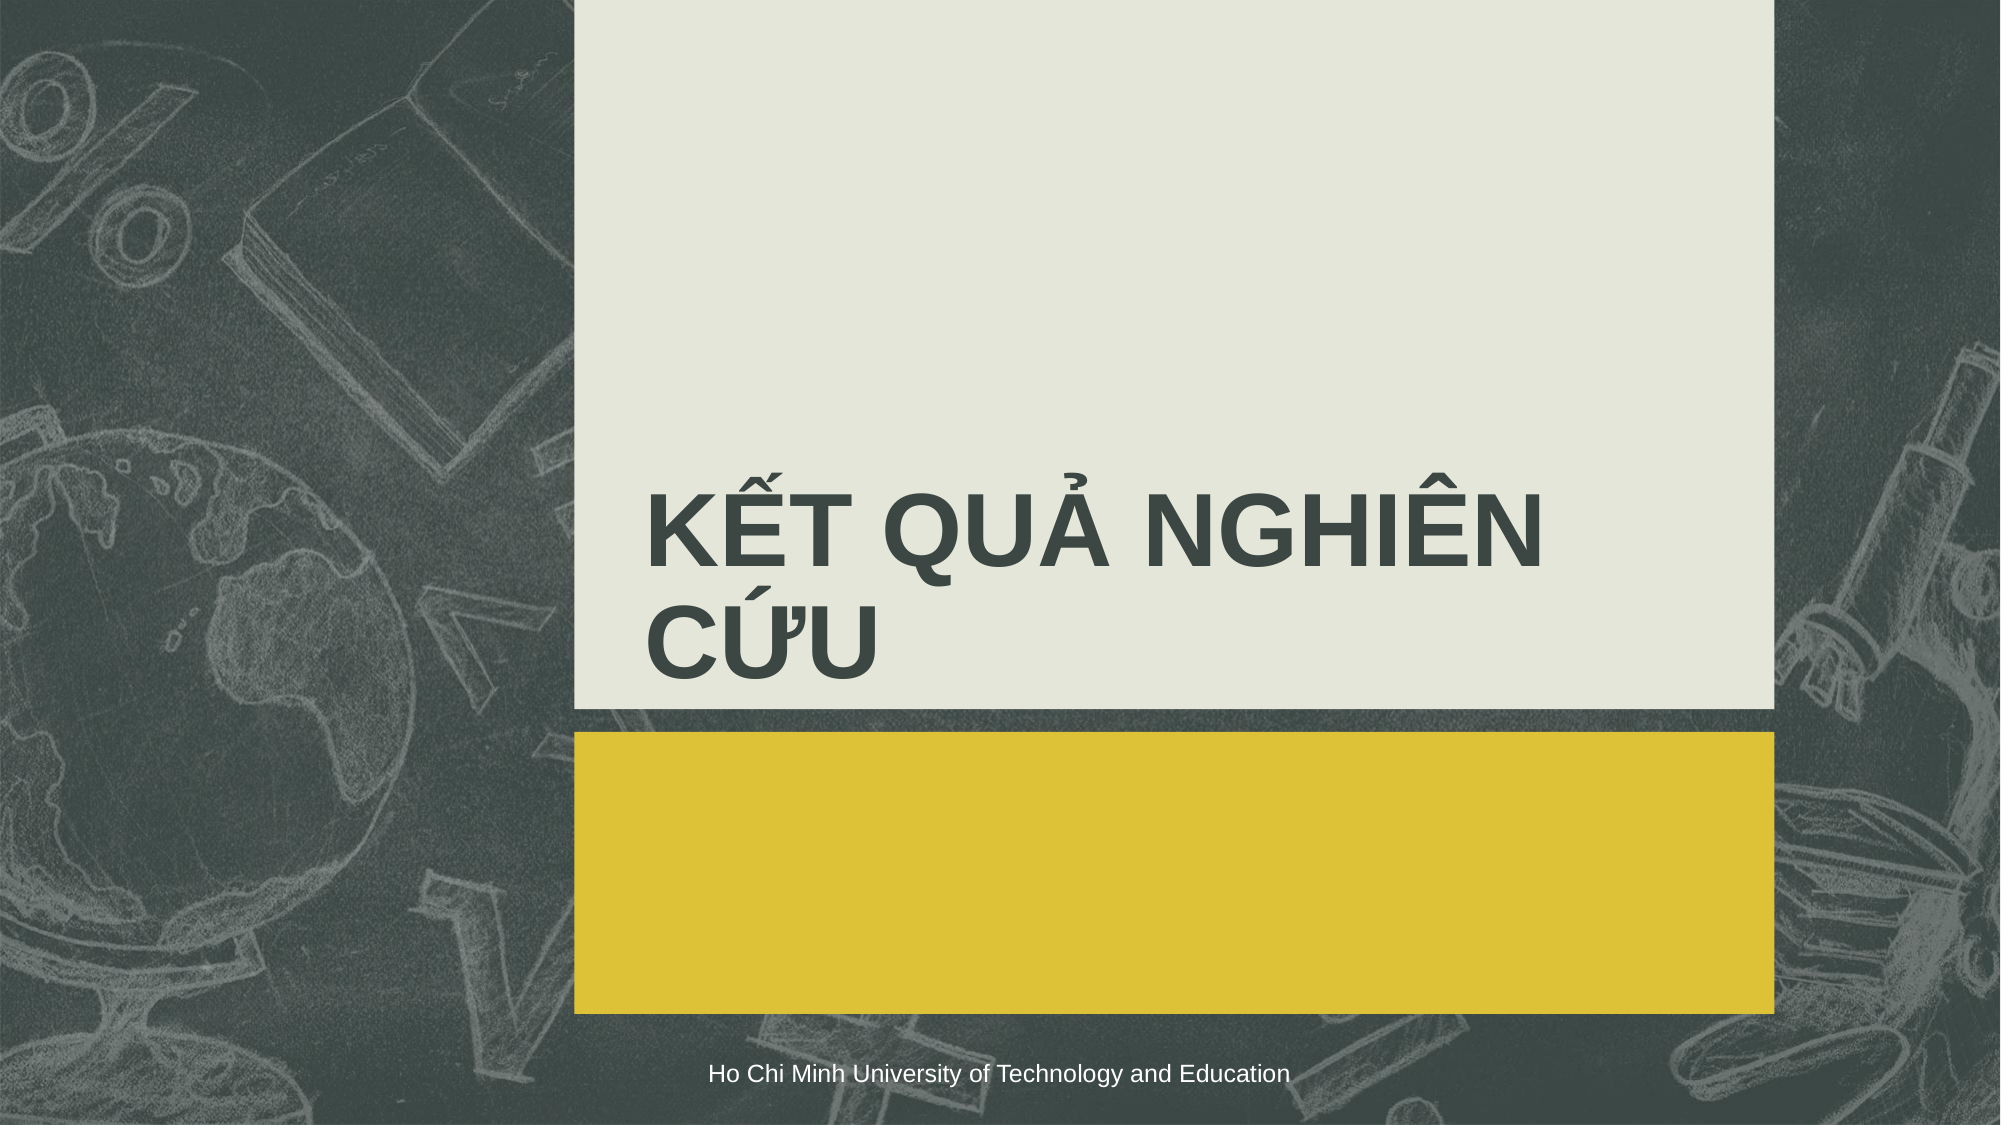

# KẾT QUẢ NGHIÊN CỨU

Ho Chi Minh University of Technology and Education